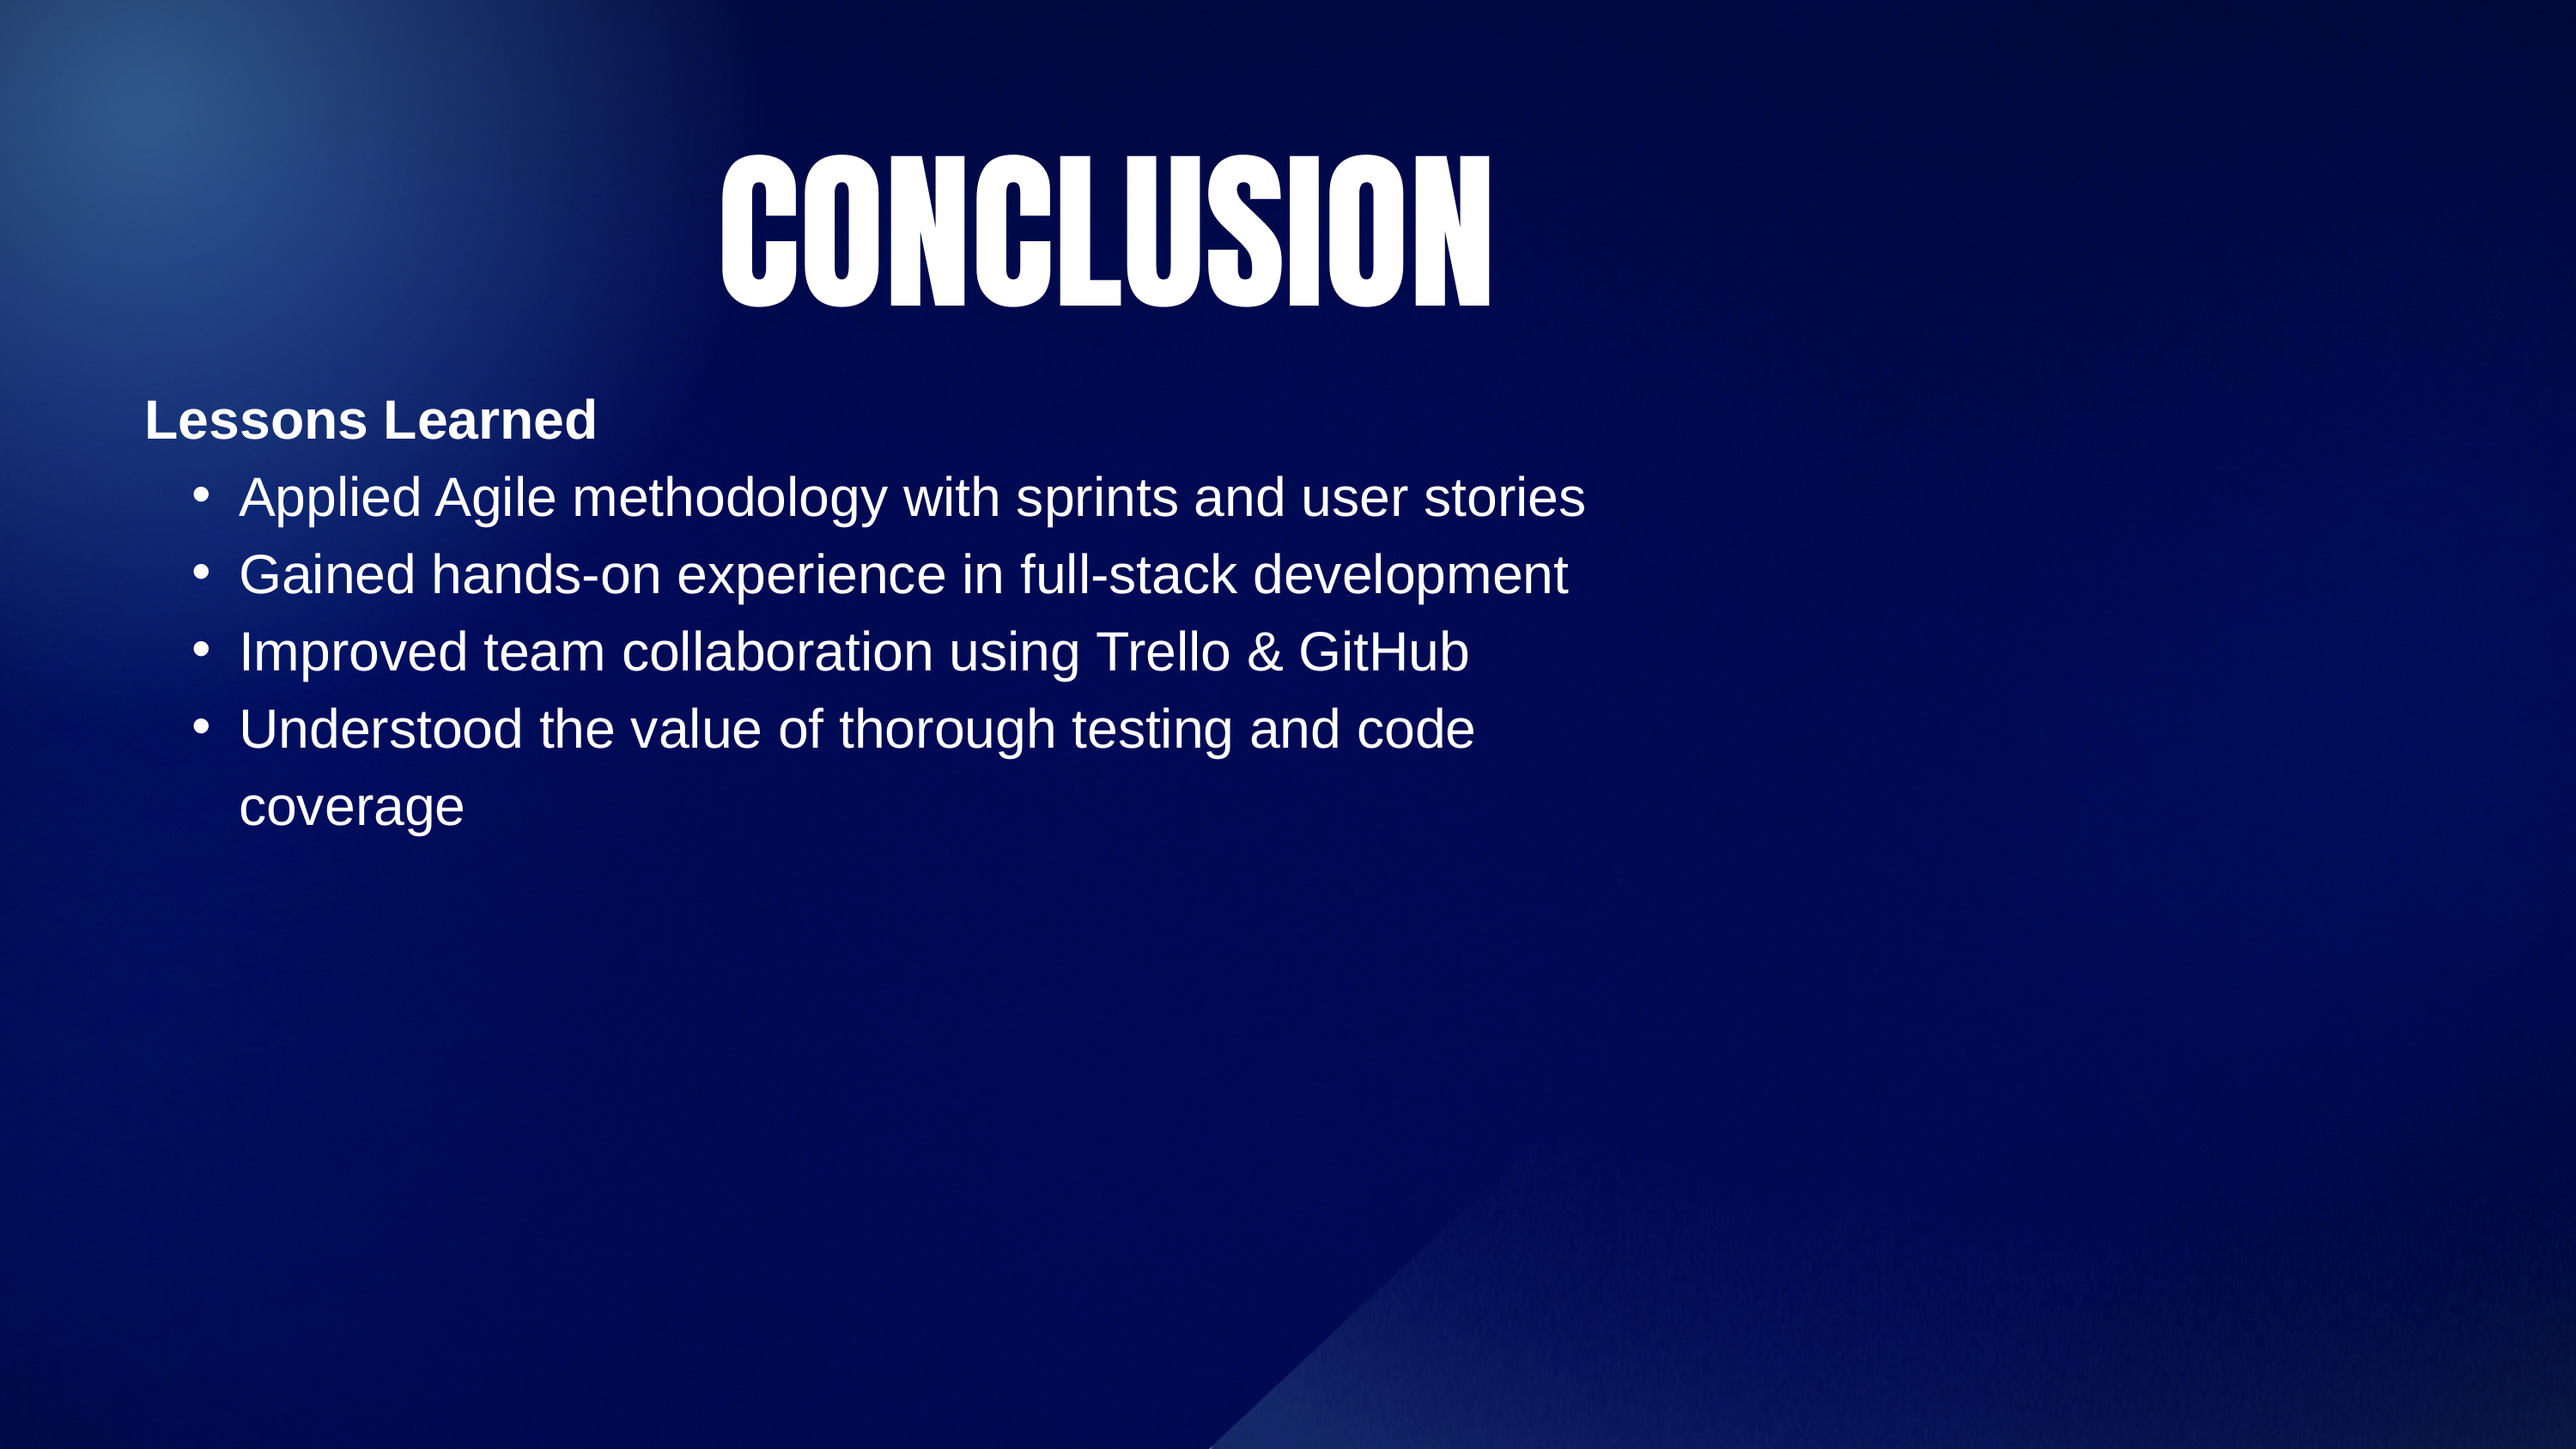

CONCLUSION
Lessons Learned
Applied Agile methodology with sprints and user stories
Gained hands-on experience in full-stack development
Improved team collaboration using Trello & GitHub
Understood the value of thorough testing and code coverage